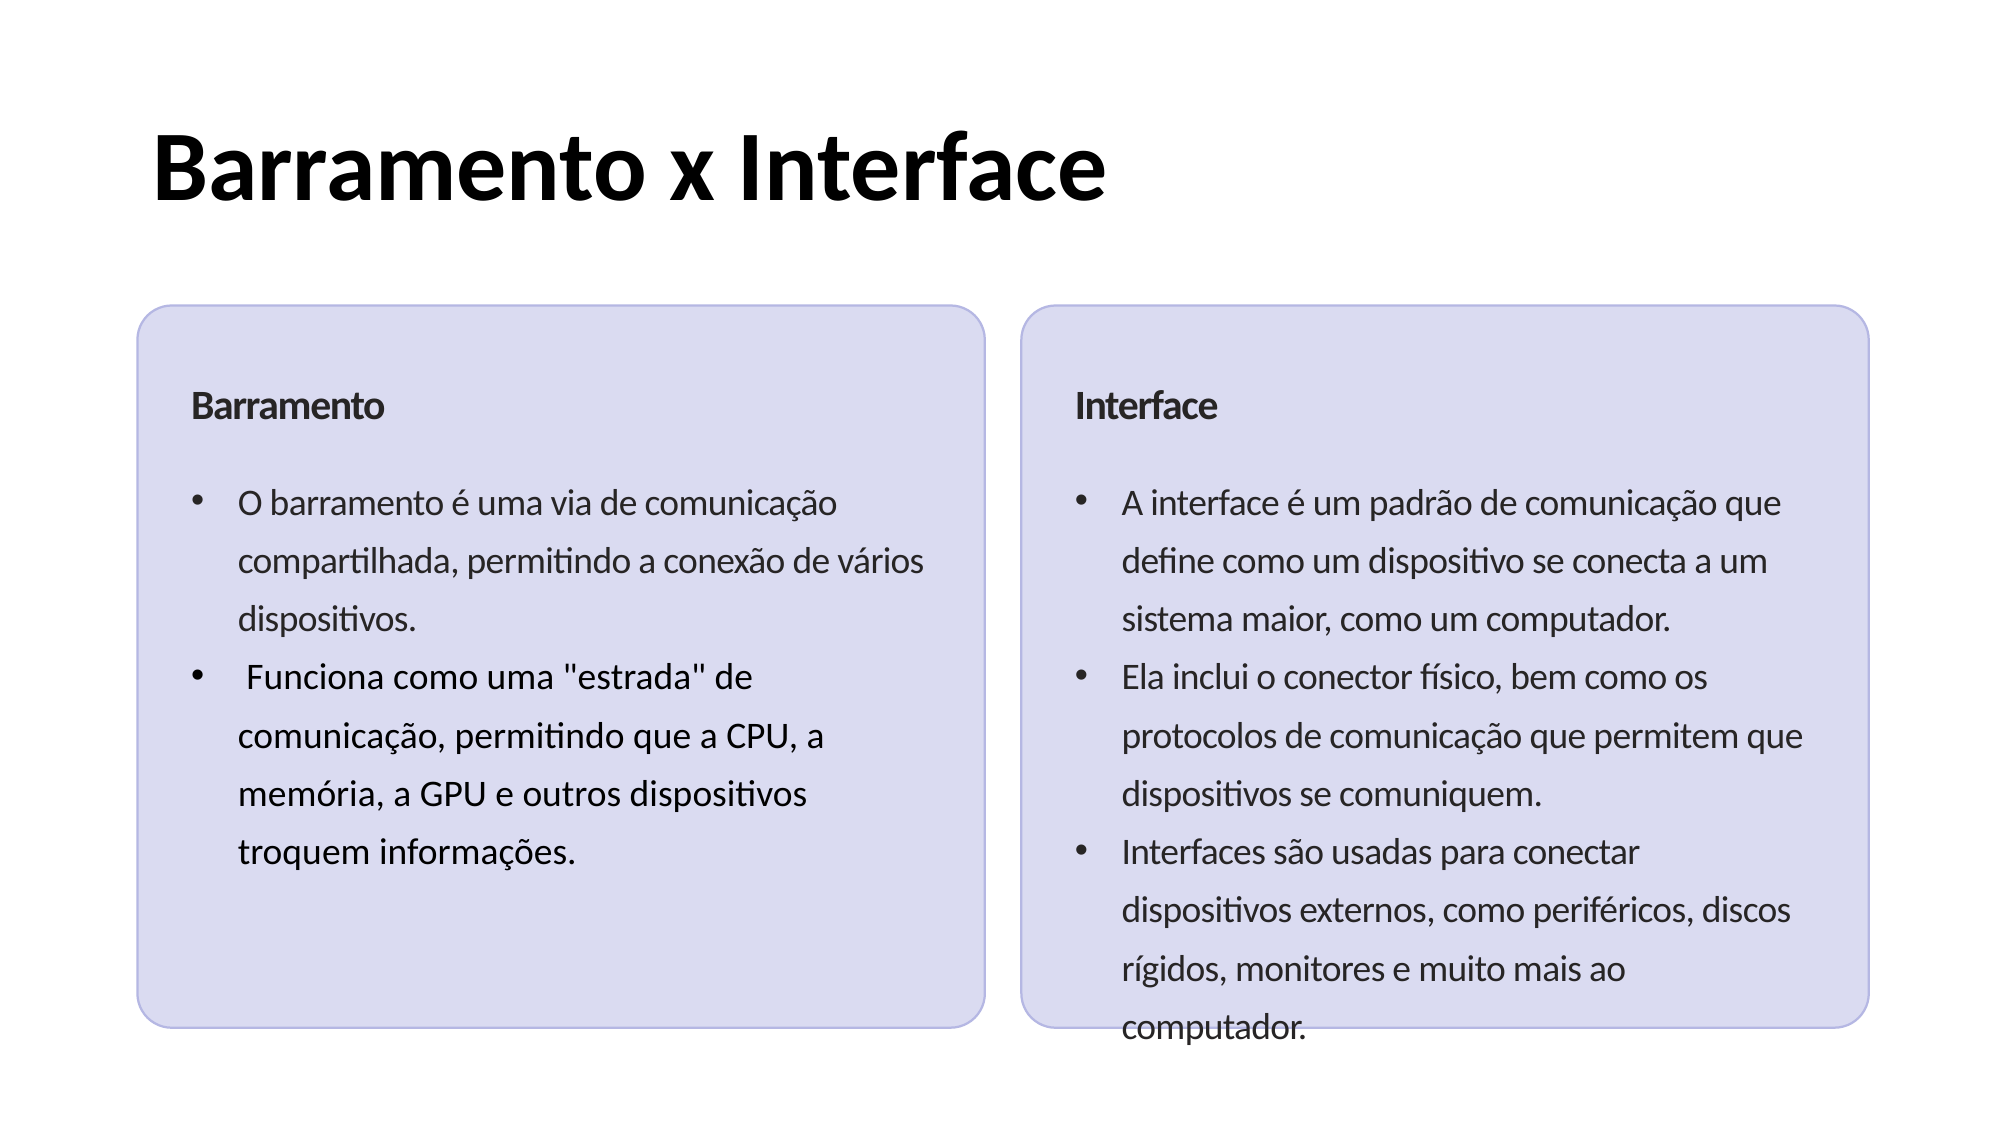

# Barramento x Interface

Barramento
Interface
O barramento é uma via de comunicação compartilhada, permitindo a conexão de vários dispositivos.
 Funciona como uma "estrada" de comunicação, permitindo que a CPU, a memória, a GPU e outros dispositivos troquem informações.
A interface é um padrão de comunicação que define como um dispositivo se conecta a um sistema maior, como um computador.
Ela inclui o conector físico, bem como os protocolos de comunicação que permitem que dispositivos se comuniquem.
Interfaces são usadas para conectar dispositivos externos, como periféricos, discos rígidos, monitores e muito mais ao computador.